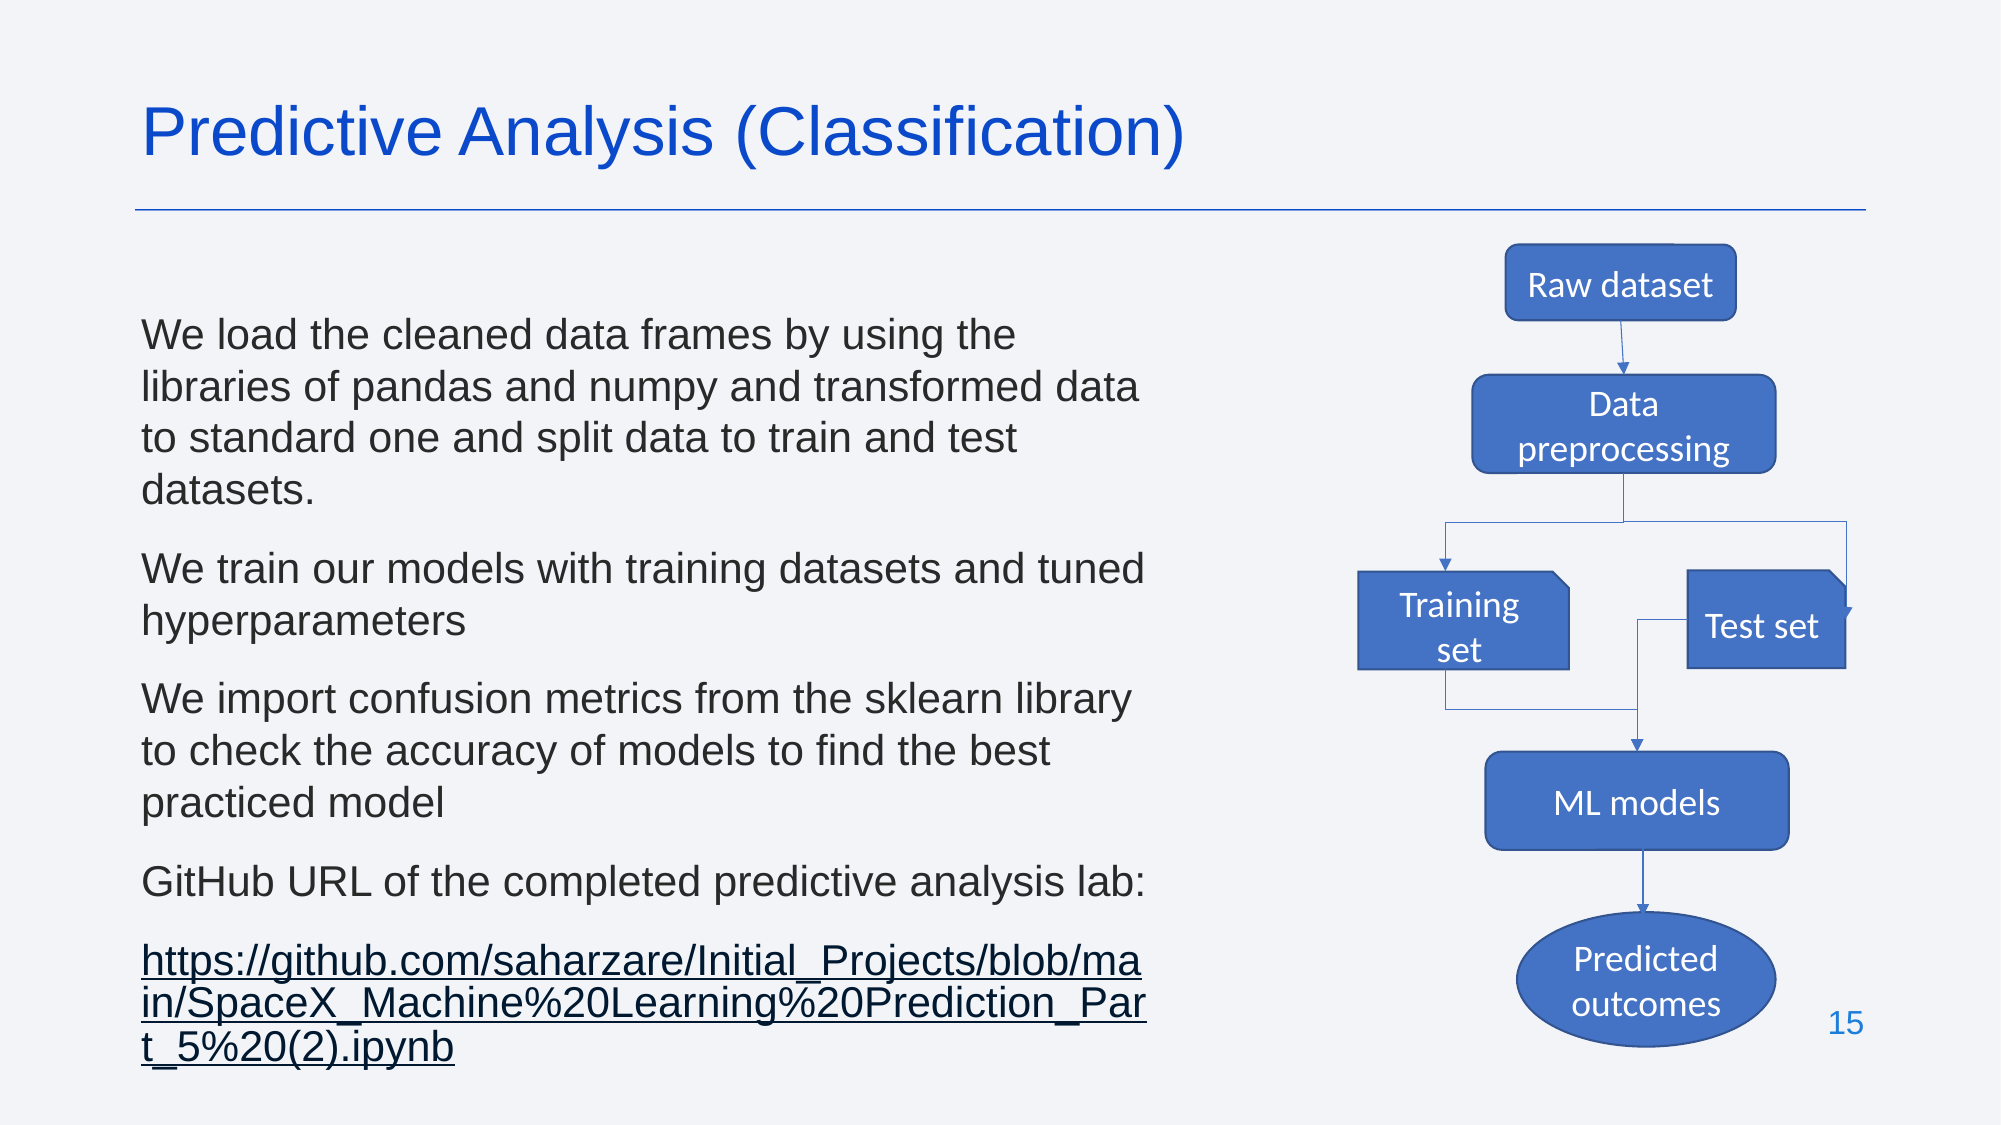

Predictive Analysis (Classification)

Raw dataset
We load the cleaned data frames by using the libraries of pandas and numpy and transformed data to standard one and split data to train and test datasets.
We train our models with training datasets and tuned hyperparameters
We import confusion metrics from the sklearn library to check the accuracy of models to find the best practiced model
GitHub URL of the completed predictive analysis lab:
https://github.com/saharzare/Initial_Projects/blob/main/SpaceX_Machine%20Learning%20Prediction_Part_5%20(2).ipynb

Data preprocessing
Test set
Training set
ML models
Predicted outcomes
15